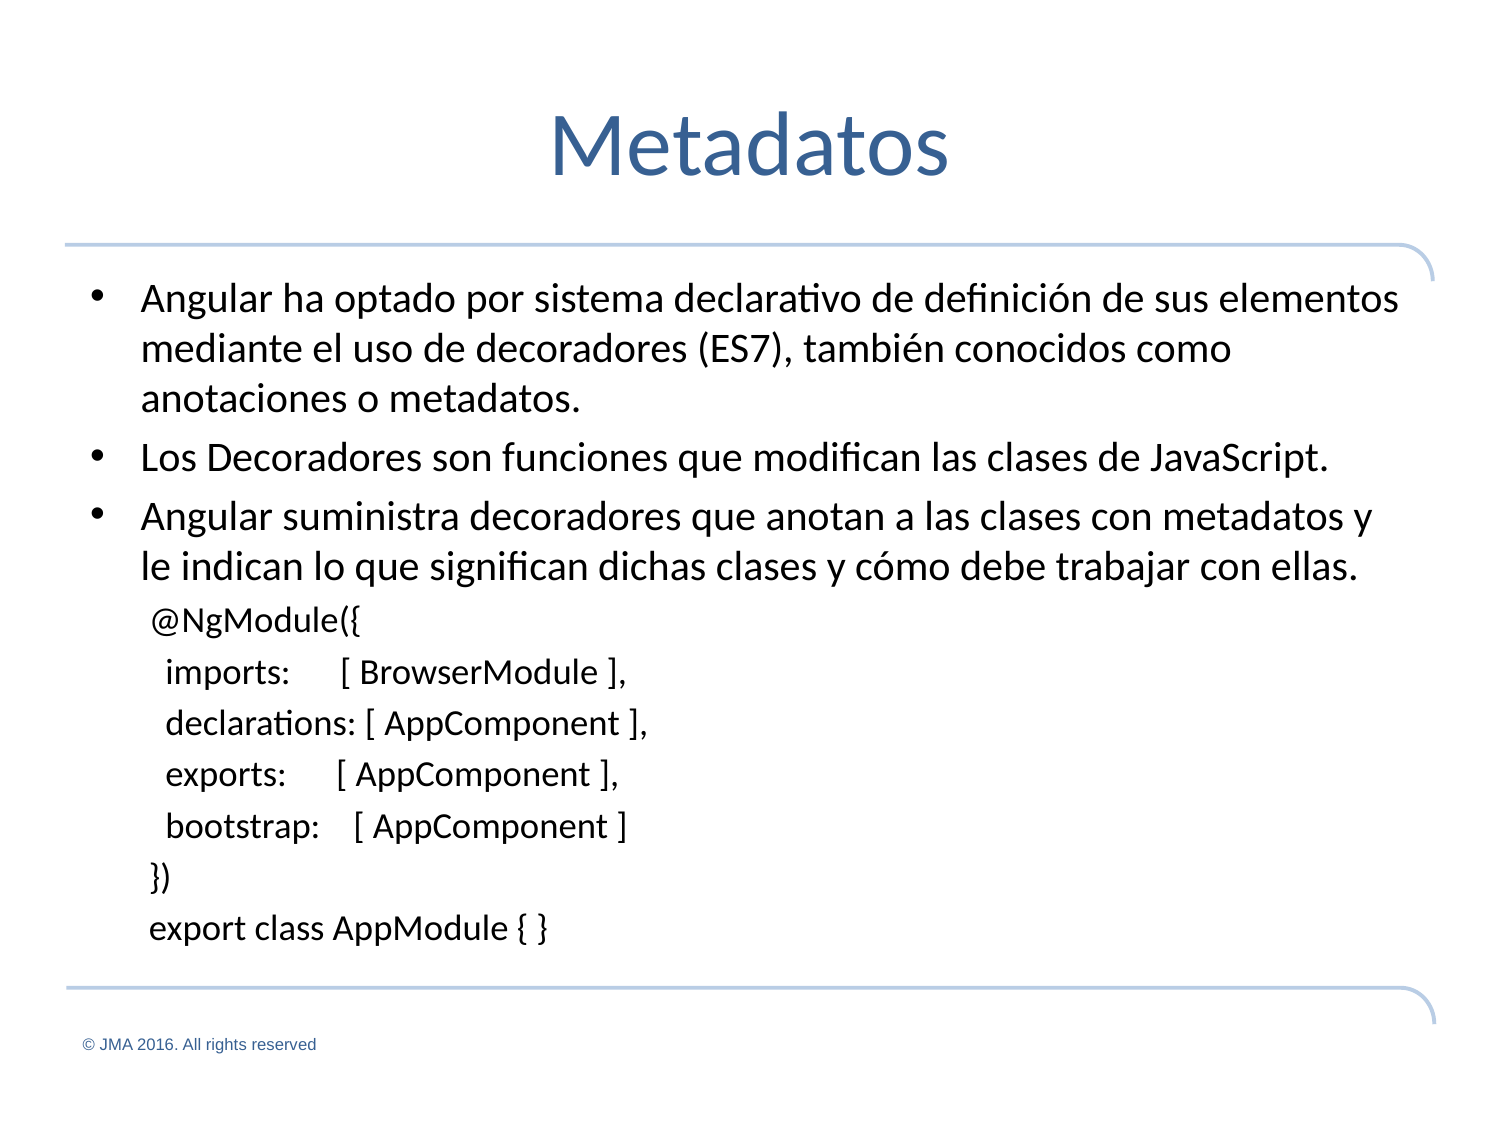

# Metadatos
Angular ha optado por sistema declarativo de definición de sus elementos mediante el uso de decoradores (ES7), también conocidos como anotaciones o metadatos.
Los Decoradores son funciones que modifican las clases de JavaScript.
Angular suministra decoradores que anotan a las clases con metadatos y le indican lo que significan dichas clases y cómo debe trabajar con ellas.
@NgModule({
  imports:      [ BrowserModule ],
  declarations: [ AppComponent ],
  exports:      [ AppComponent ],
  bootstrap:    [ AppComponent ]
})
export class AppModule { }